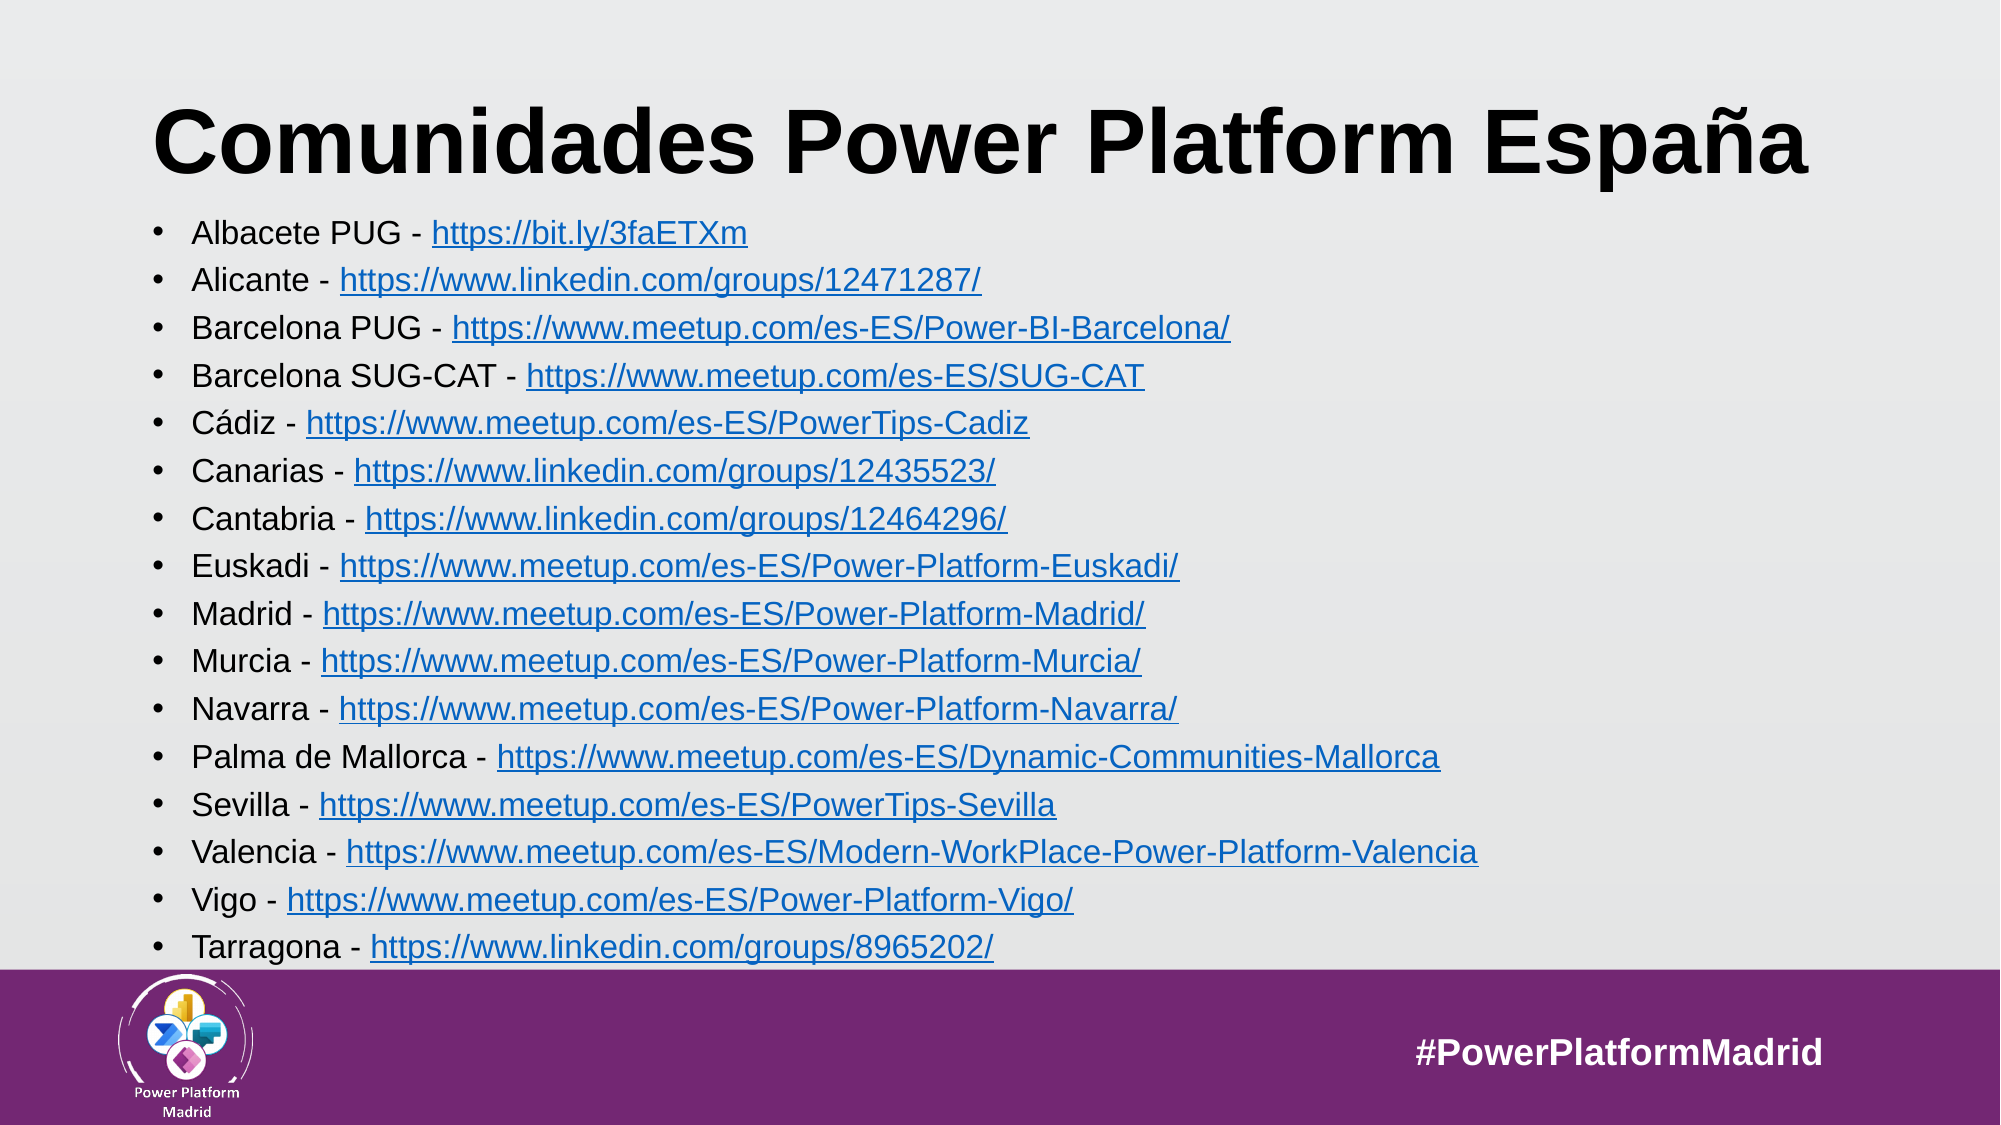

# Comunidades Power Platform España
Albacete PUG - https://bit.ly/3faETXm
Alicante - https://www.linkedin.com/groups/12471287/
Barcelona PUG - https://www.meetup.com/es-ES/Power-BI-Barcelona/
Barcelona SUG-CAT - https://www.meetup.com/es-ES/SUG-CAT
Cádiz - https://www.meetup.com/es-ES/PowerTips-Cadiz
Canarias - https://www.linkedin.com/groups/12435523/
Cantabria - https://www.linkedin.com/groups/12464296/
Euskadi - https://www.meetup.com/es-ES/Power-Platform-Euskadi/
Madrid - https://www.meetup.com/es-ES/Power-Platform-Madrid/
Murcia - https://www.meetup.com/es-ES/Power-Platform-Murcia/
Navarra - https://www.meetup.com/es-ES/Power-Platform-Navarra/
Palma de Mallorca - https://www.meetup.com/es-ES/Dynamic-Communities-Mallorca
Sevilla - https://www.meetup.com/es-ES/PowerTips-Sevilla
Valencia - https://www.meetup.com/es-ES/Modern-WorkPlace-Power-Platform-Valencia
Vigo - https://www.meetup.com/es-ES/Power-Platform-Vigo/
Tarragona - https://www.linkedin.com/groups/8965202/